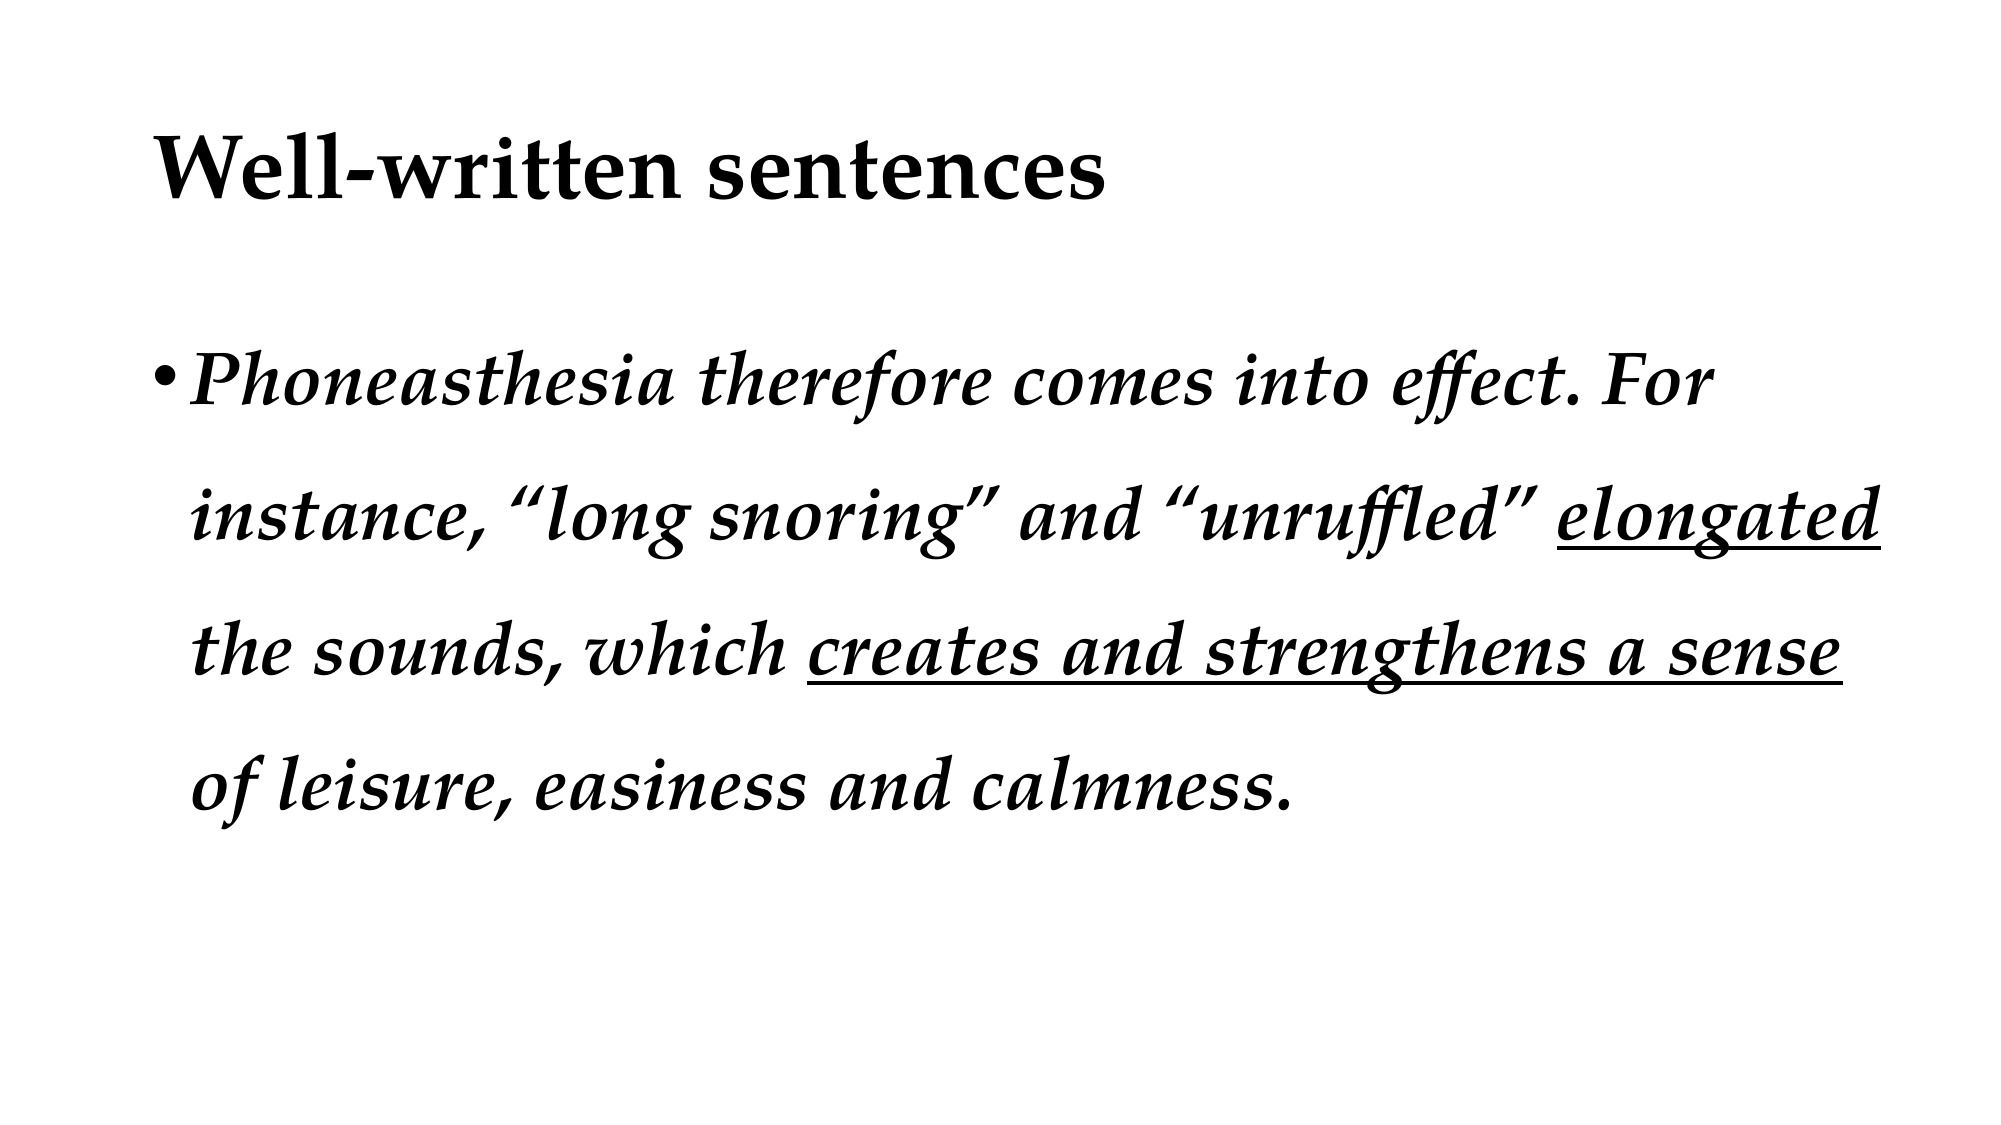

# Well-written sentences
Phoneasthesia therefore comes into effect. For instance, “long snoring” and “unruffled” elongated the sounds, which creates and strengthens a sense of leisure, easiness and calmness.